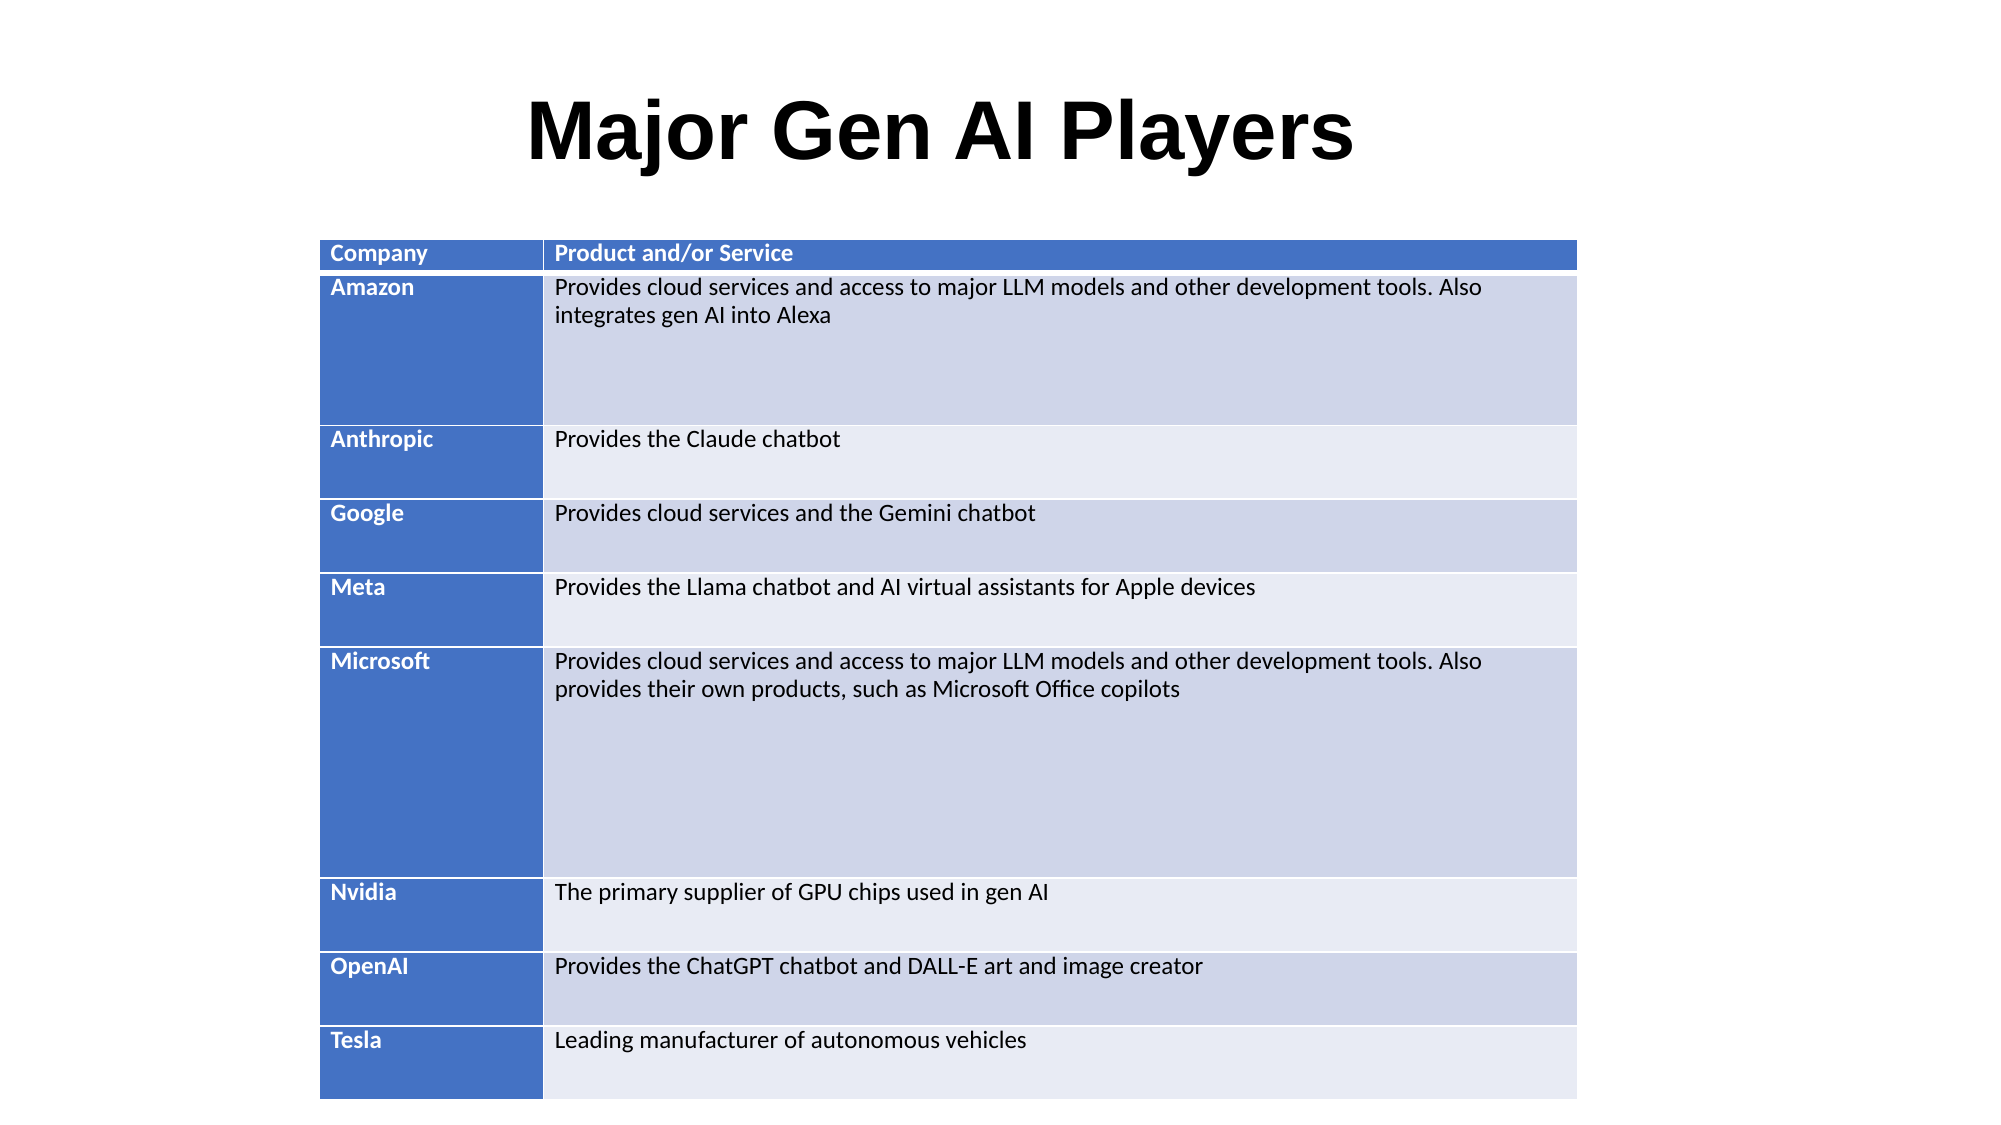

Major Gen AI Players
| Company | Product and/or Service |
| --- | --- |
| Amazon | Provides cloud services and access to major LLM models and other development tools. Also integrates gen AI into Alexa |
| Anthropic | Provides the Claude chatbot |
| Google | Provides cloud services and the Gemini chatbot |
| Meta | Provides the Llama chatbot and AI virtual assistants for Apple devices |
| Microsoft | Provides cloud services and access to major LLM models and other development tools. Also provides their own products, such as Microsoft Office copilots |
| Nvidia | The primary supplier of GPU chips used in gen AI |
| OpenAI | Provides the ChatGPT chatbot and DALL-E art and image creator |
| Tesla | Leading manufacturer of autonomous vehicles |